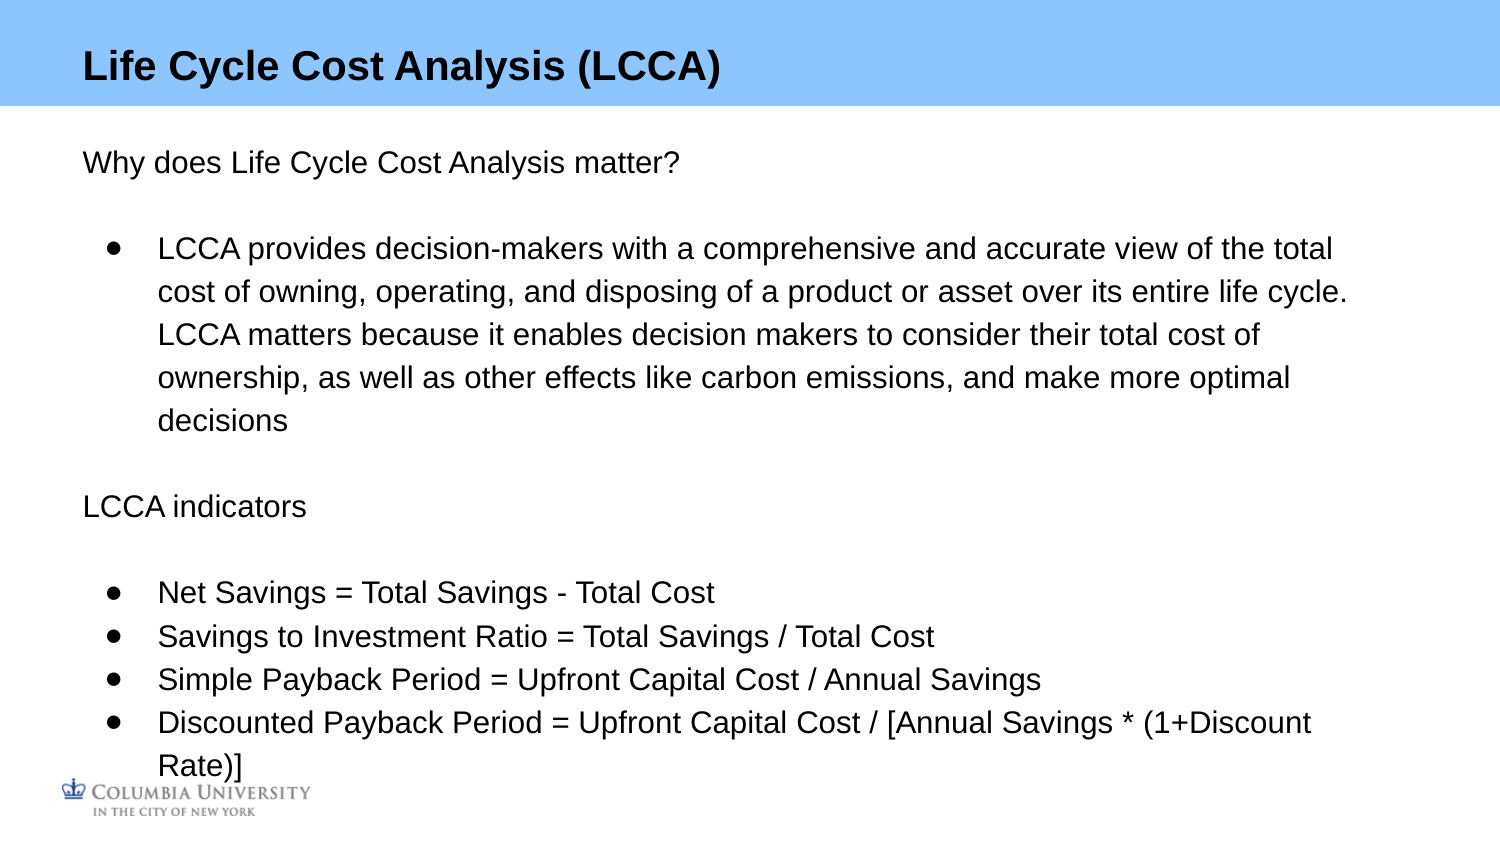

# Life Cycle Cost Analysis (LCCA)
Why does Life Cycle Cost Analysis matter?

LCCA provides decision-makers with a comprehensive and accurate view of the total cost of owning, operating, and disposing of a product or asset over its entire life cycle. LCCA matters because it enables decision makers to consider their total cost of ownership, as well as other effects like carbon emissions, and make more optimal decisions

LCCA indicators

Net Savings = Total Savings - Total Cost
Savings to Investment Ratio = Total Savings / Total Cost
Simple Payback Period = Upfront Capital Cost / Annual Savings
Discounted Payback Period = Upfront Capital Cost / [Annual Savings * (1+Discount Rate)]